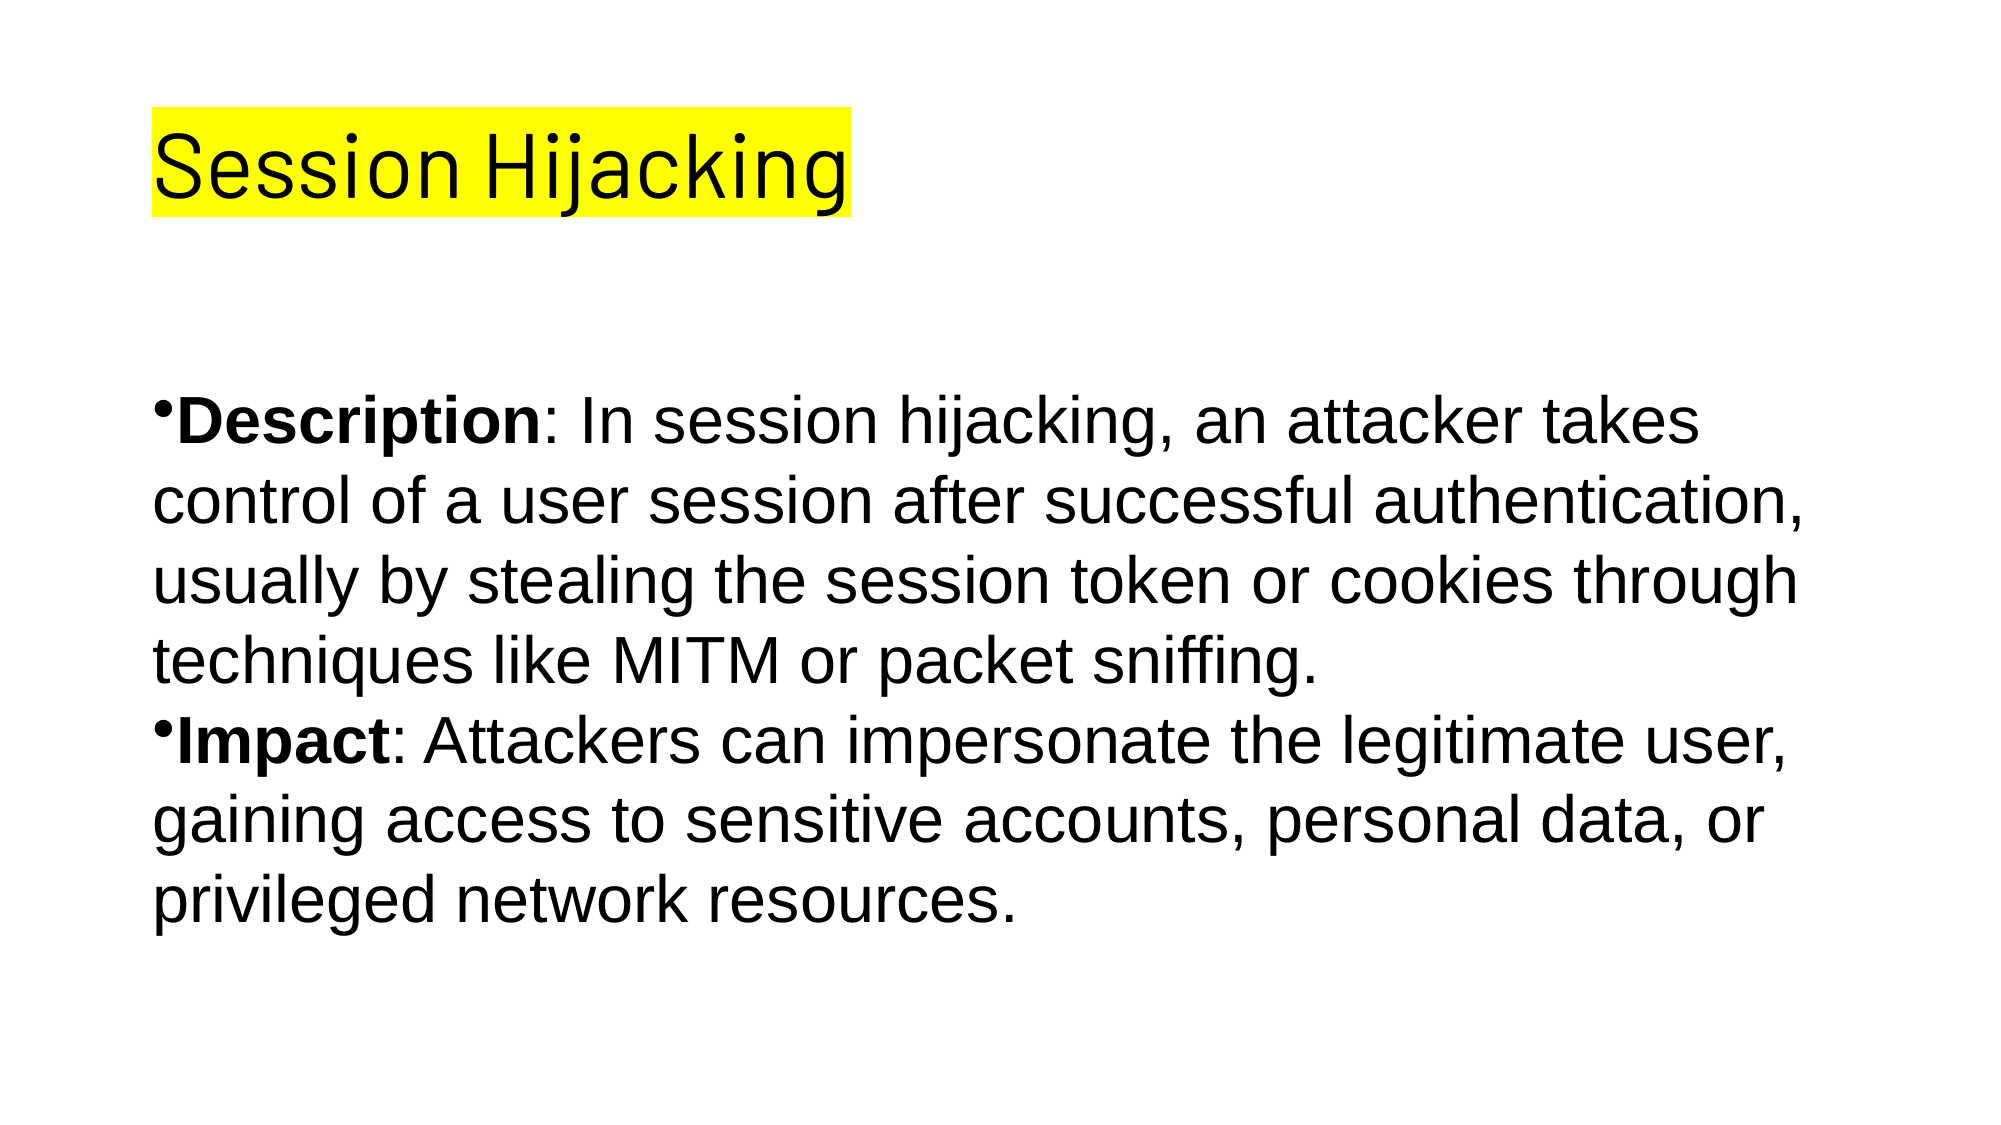

# Session Hijacking
Description: In session hijacking, an attacker takes control of a user session after successful authentication, usually by stealing the session token or cookies through techniques like MITM or packet sniffing.
Impact: Attackers can impersonate the legitimate user, gaining access to sensitive accounts, personal data, or privileged network resources.